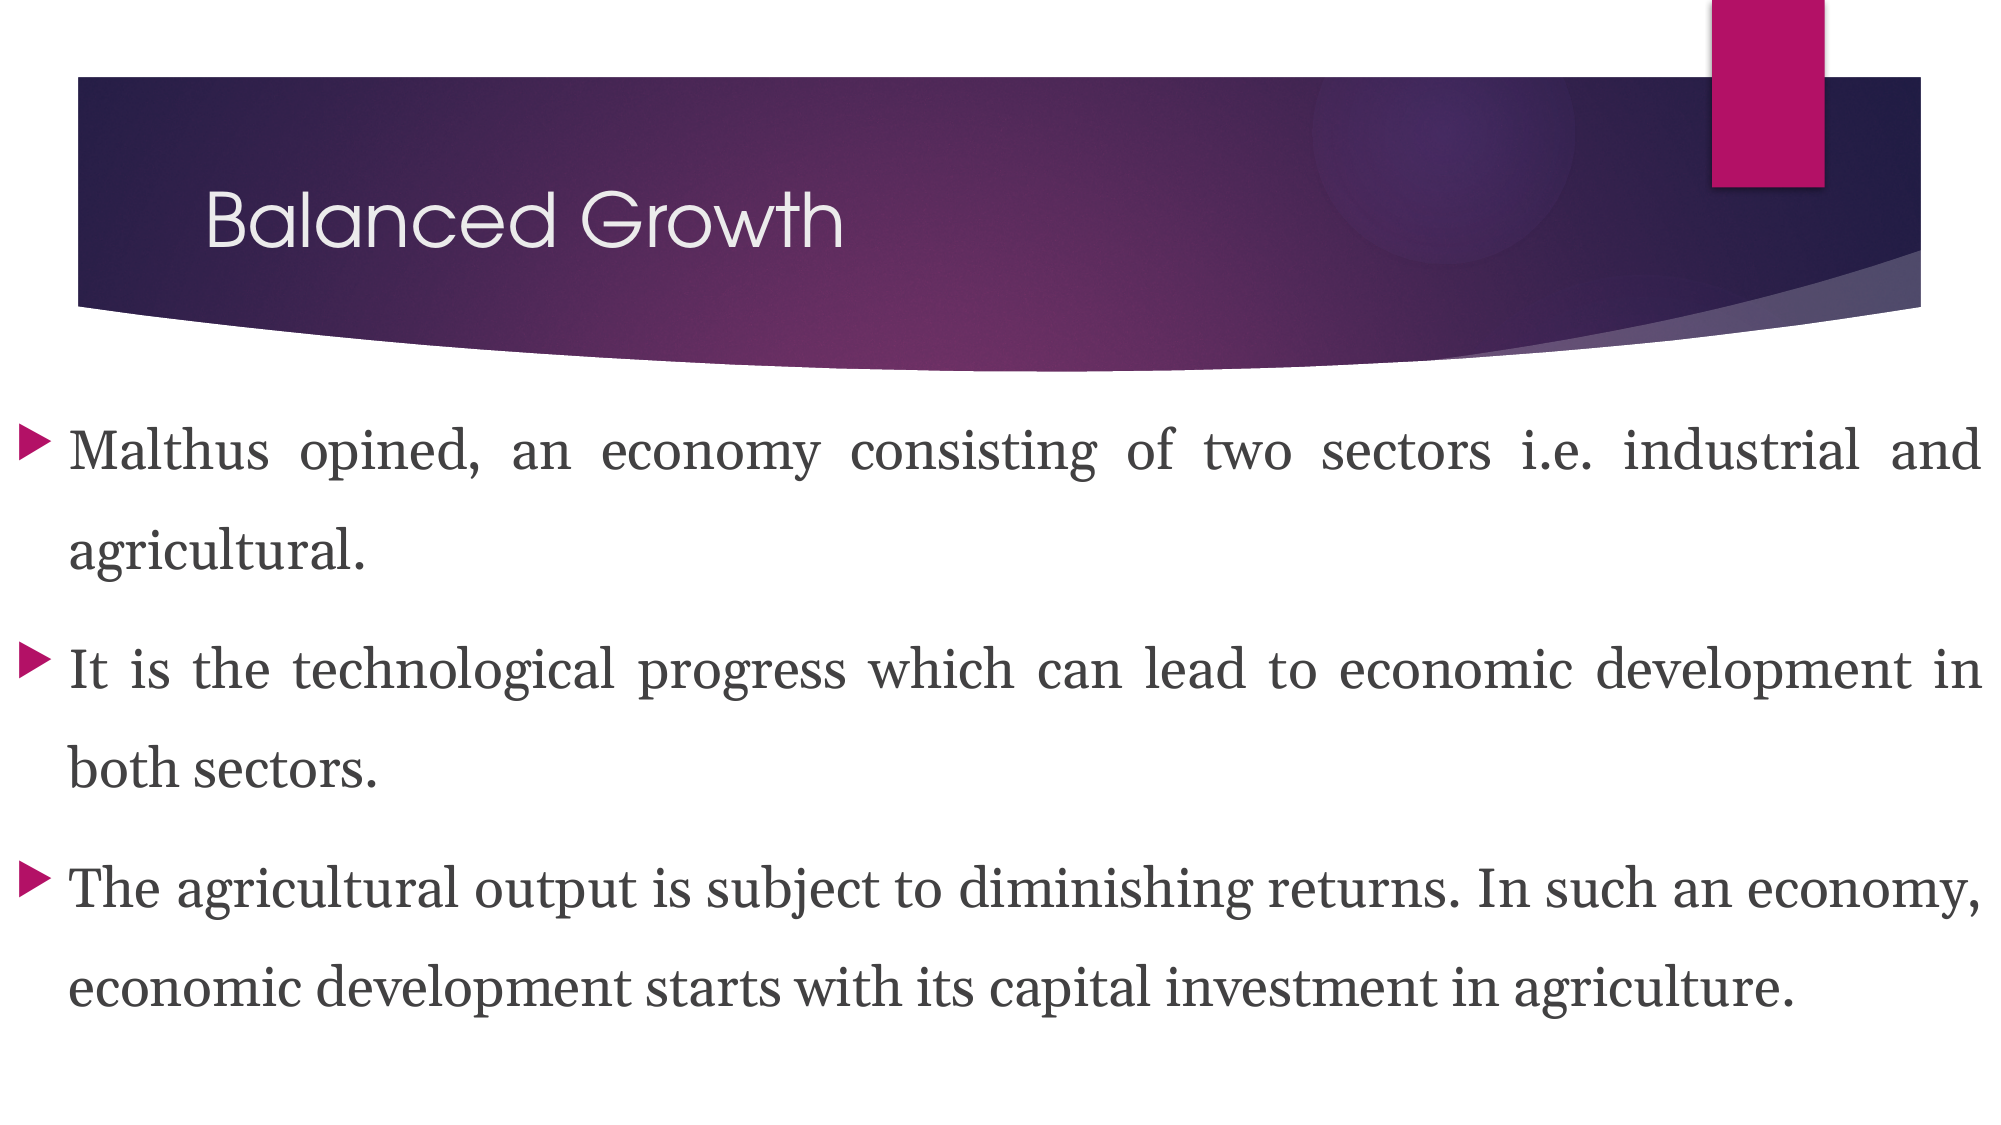

# Balanced Growth
Malthus opined, an economy consisting of two sectors i.e. industrial and agricultural.
It is the technological progress which can lead to economic development in both sectors.
The agricultural output is subject to diminishing returns. In such an economy, economic development starts with its capital investment in agriculture.